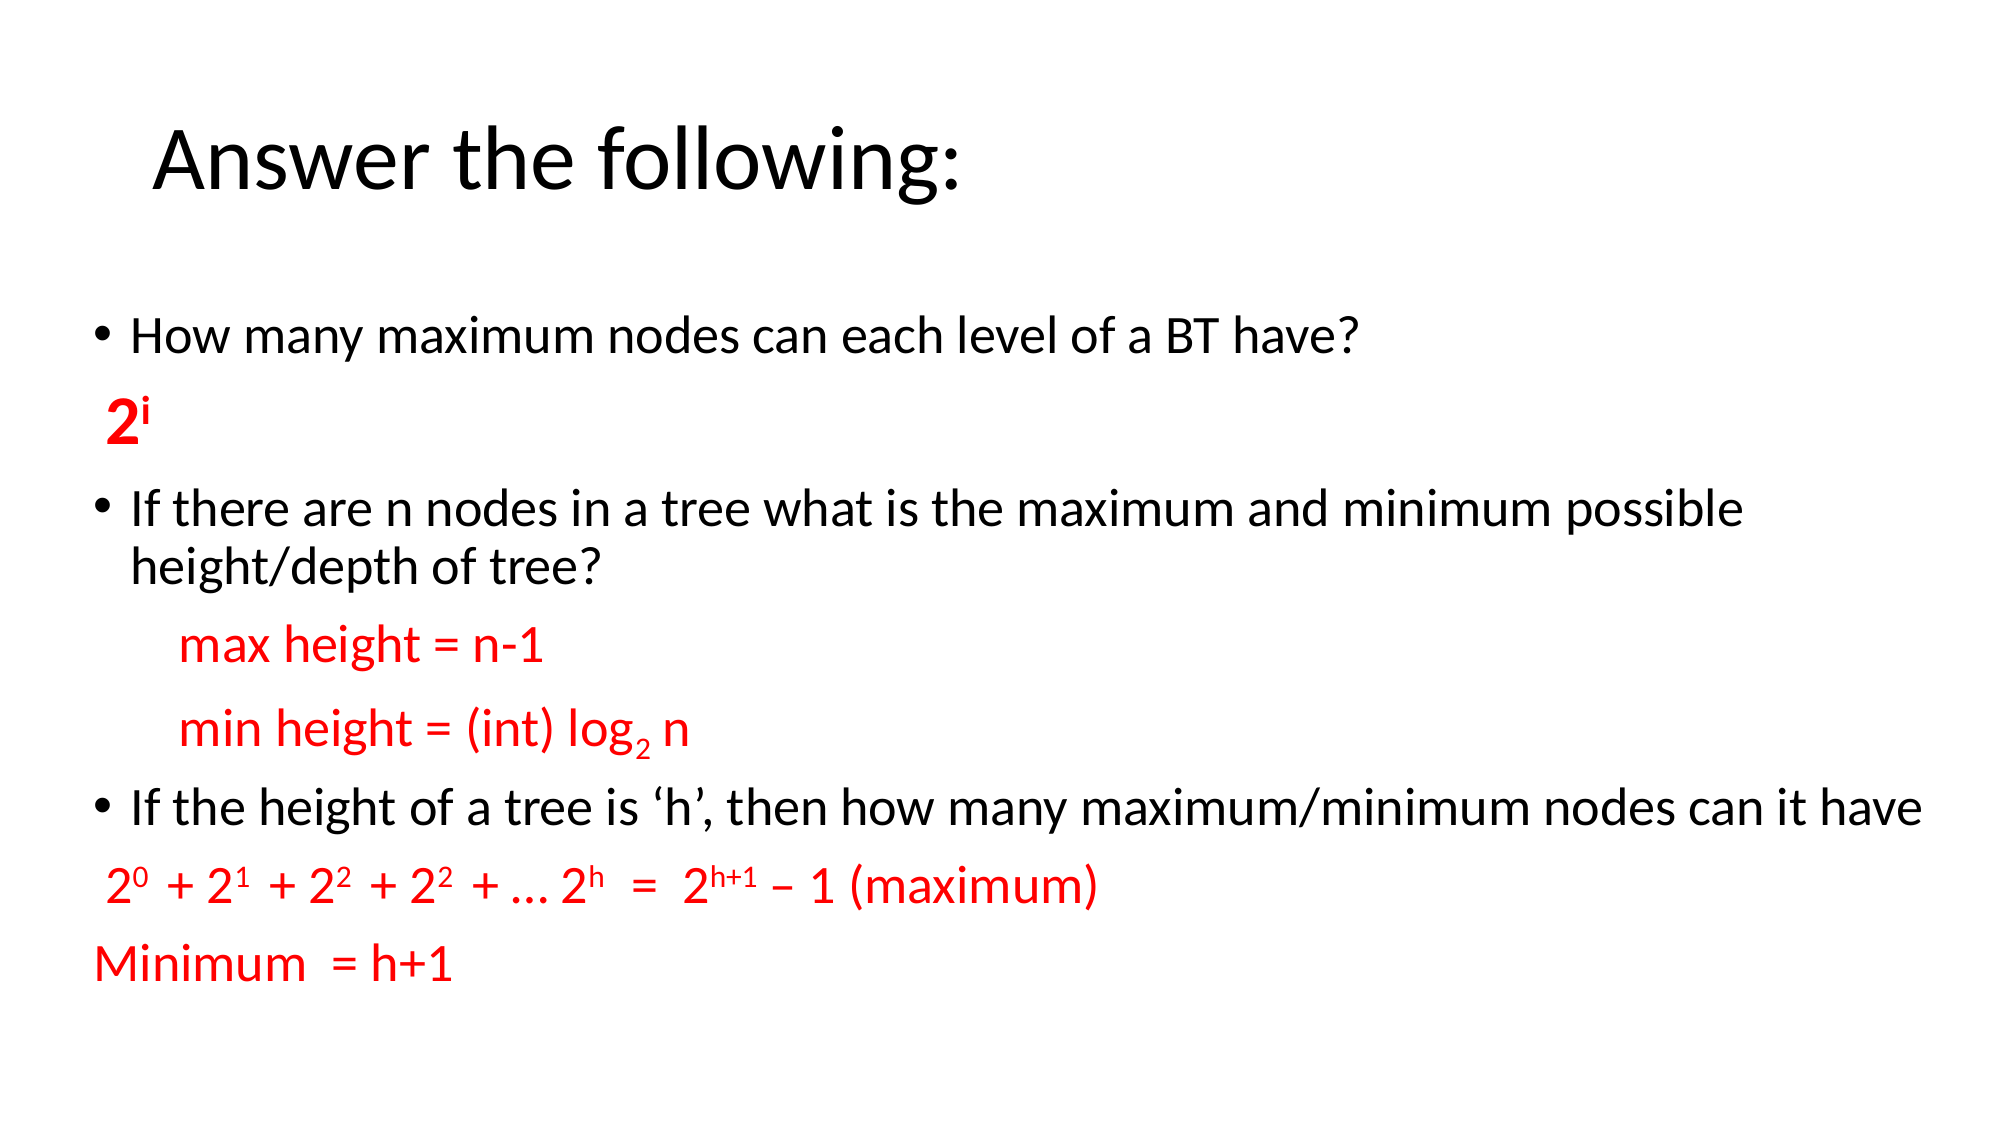

# Answer the following:
How many maximum nodes can each level of a BT have?
 2i
If there are n nodes in a tree what is the maximum and minimum possible height/depth of tree?
       max height = n-1
       min height = (int) log2 n
If the height of a tree is ‘h’, then how many maximum/minimum nodes can it have
 20  + 21  + 22  + 22  + … 2h   =  2h+1 – 1 (maximum)
Minimum  = h+1